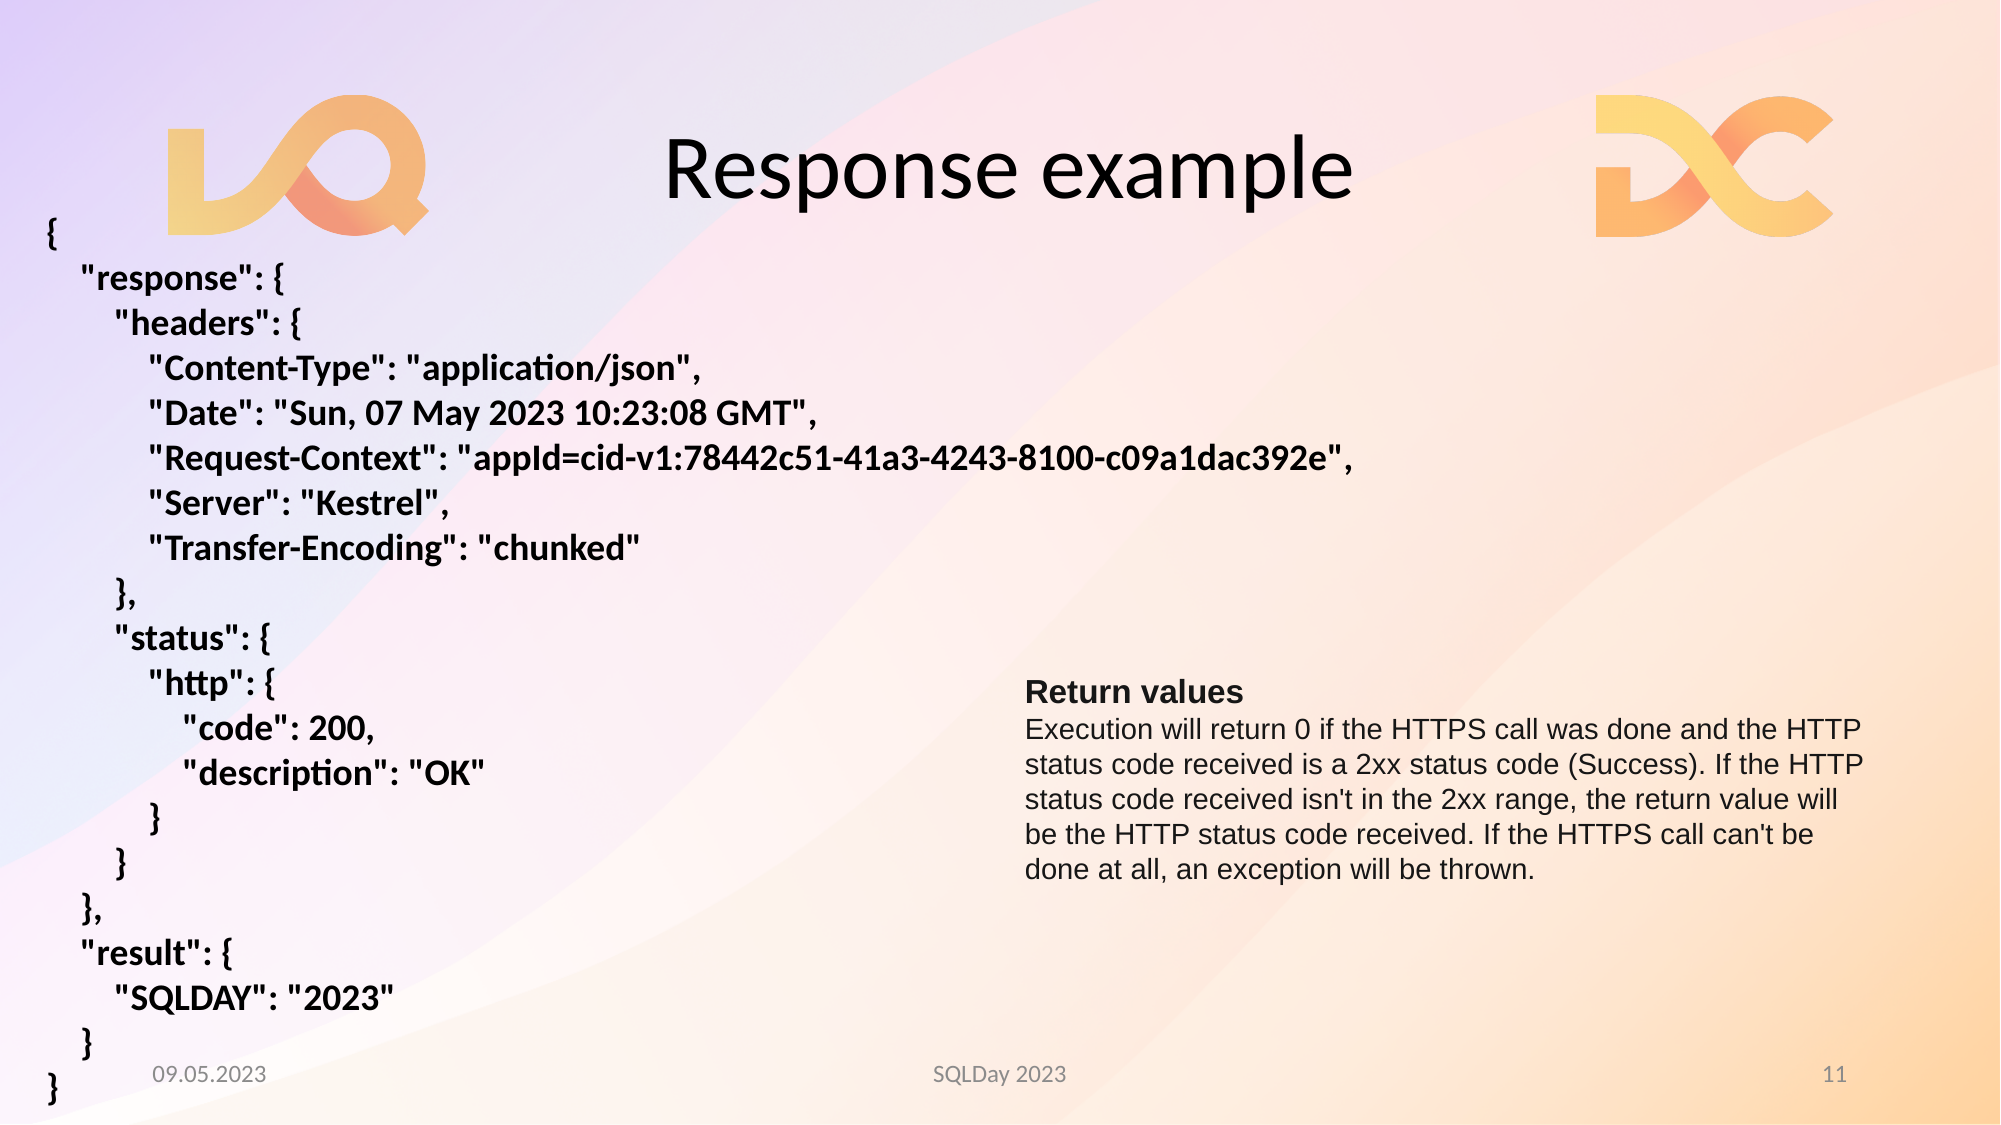

# Response example
{
    "response": {
        "headers": {
            "Content-Type": "application/json",
            "Date": "Sun, 07 May 2023 10:23:08 GMT",
            "Request-Context": "appId=cid-v1:78442c51-41a3-4243-8100-c09a1dac392e",
            "Server": "Kestrel",
            "Transfer-Encoding": "chunked"
        },
        "status": {
            "http": {
                "code": 200,
                "description": "OK"
            }
        }
    },
    "result": {
        "SQLDAY": "2023"
    }
}
Return values
Execution will return 0 if the HTTPS call was done and the HTTP status code received is a 2xx status code (Success). If the HTTP status code received isn't in the 2xx range, the return value will be the HTTP status code received. If the HTTPS call can't be done at all, an exception will be thrown.
09.05.2023
SQLDay 2023
11